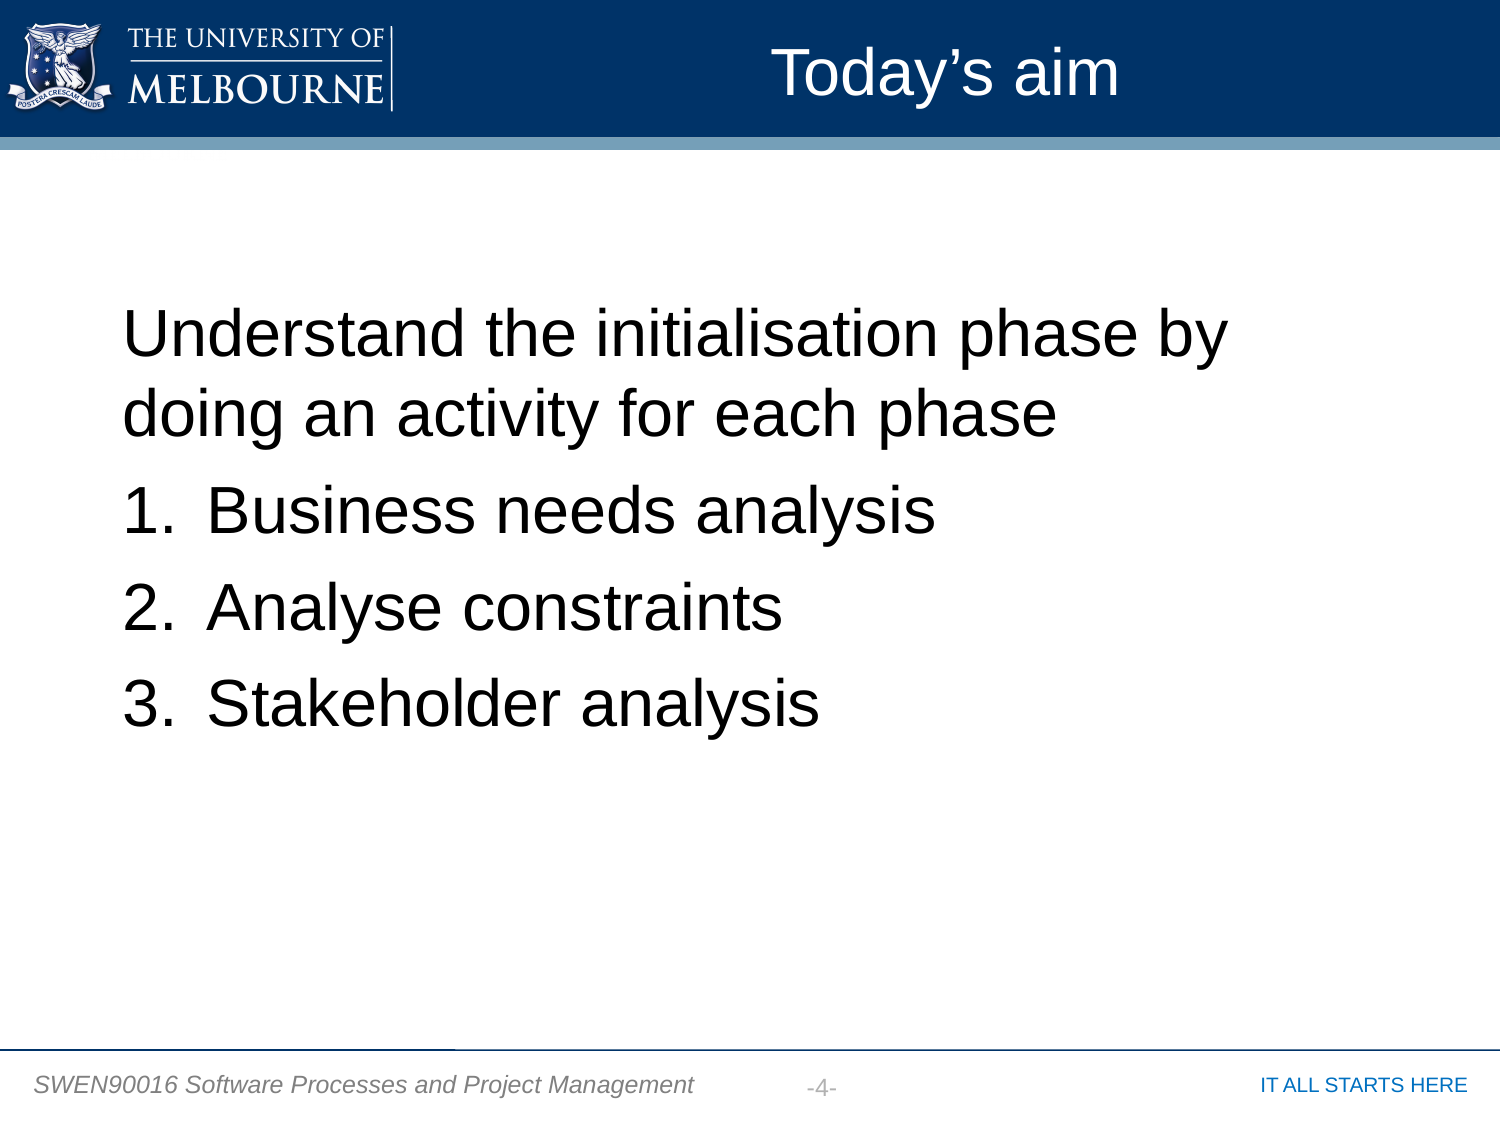

# Today’s aim
Understand the initialisation phase by doing an activity for each phase
Business needs analysis
Analyse constraints
Stakeholder analysis

-4-